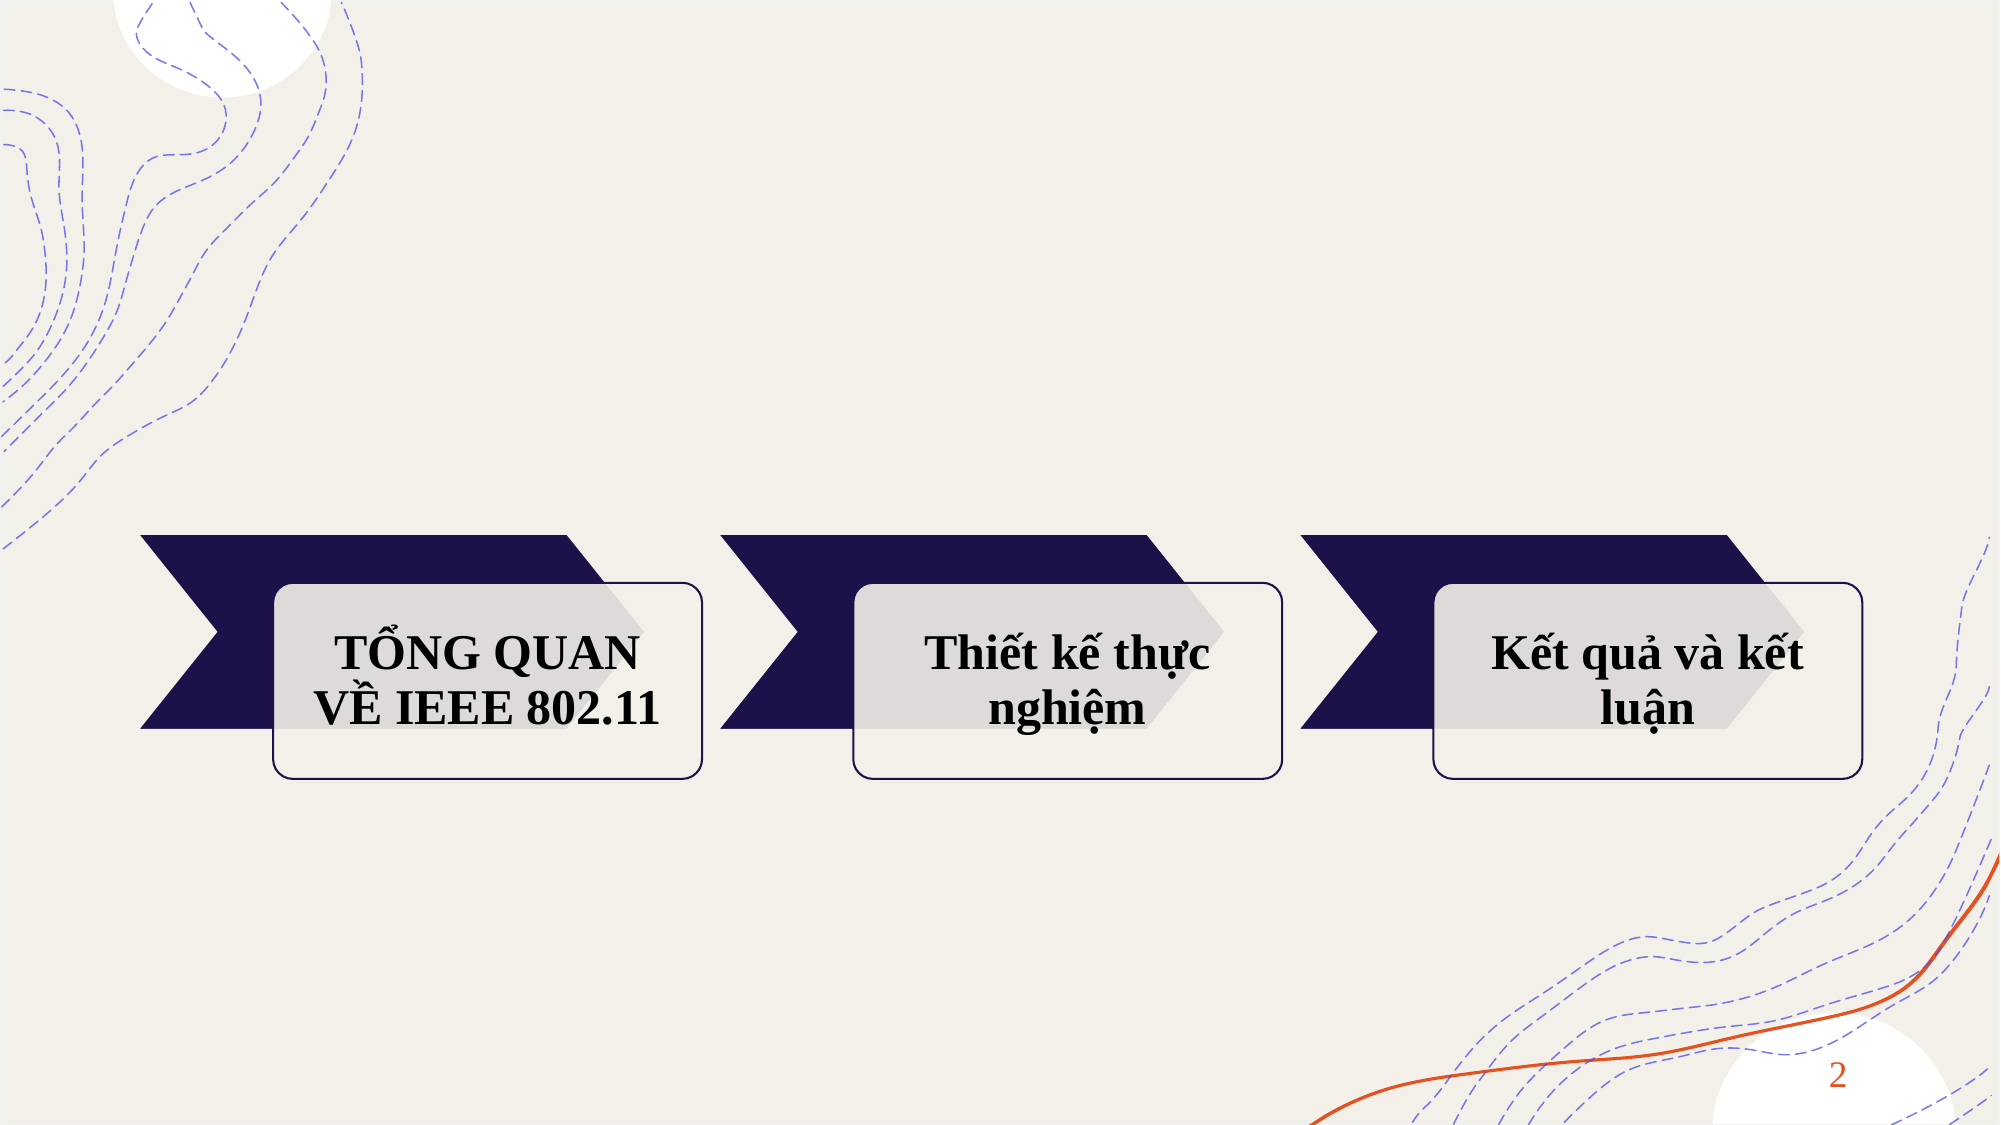

TỔNG QUAN VỀ IEEE 802.11
Thiết kế thực nghiệm
Kết quả và kết luận
2